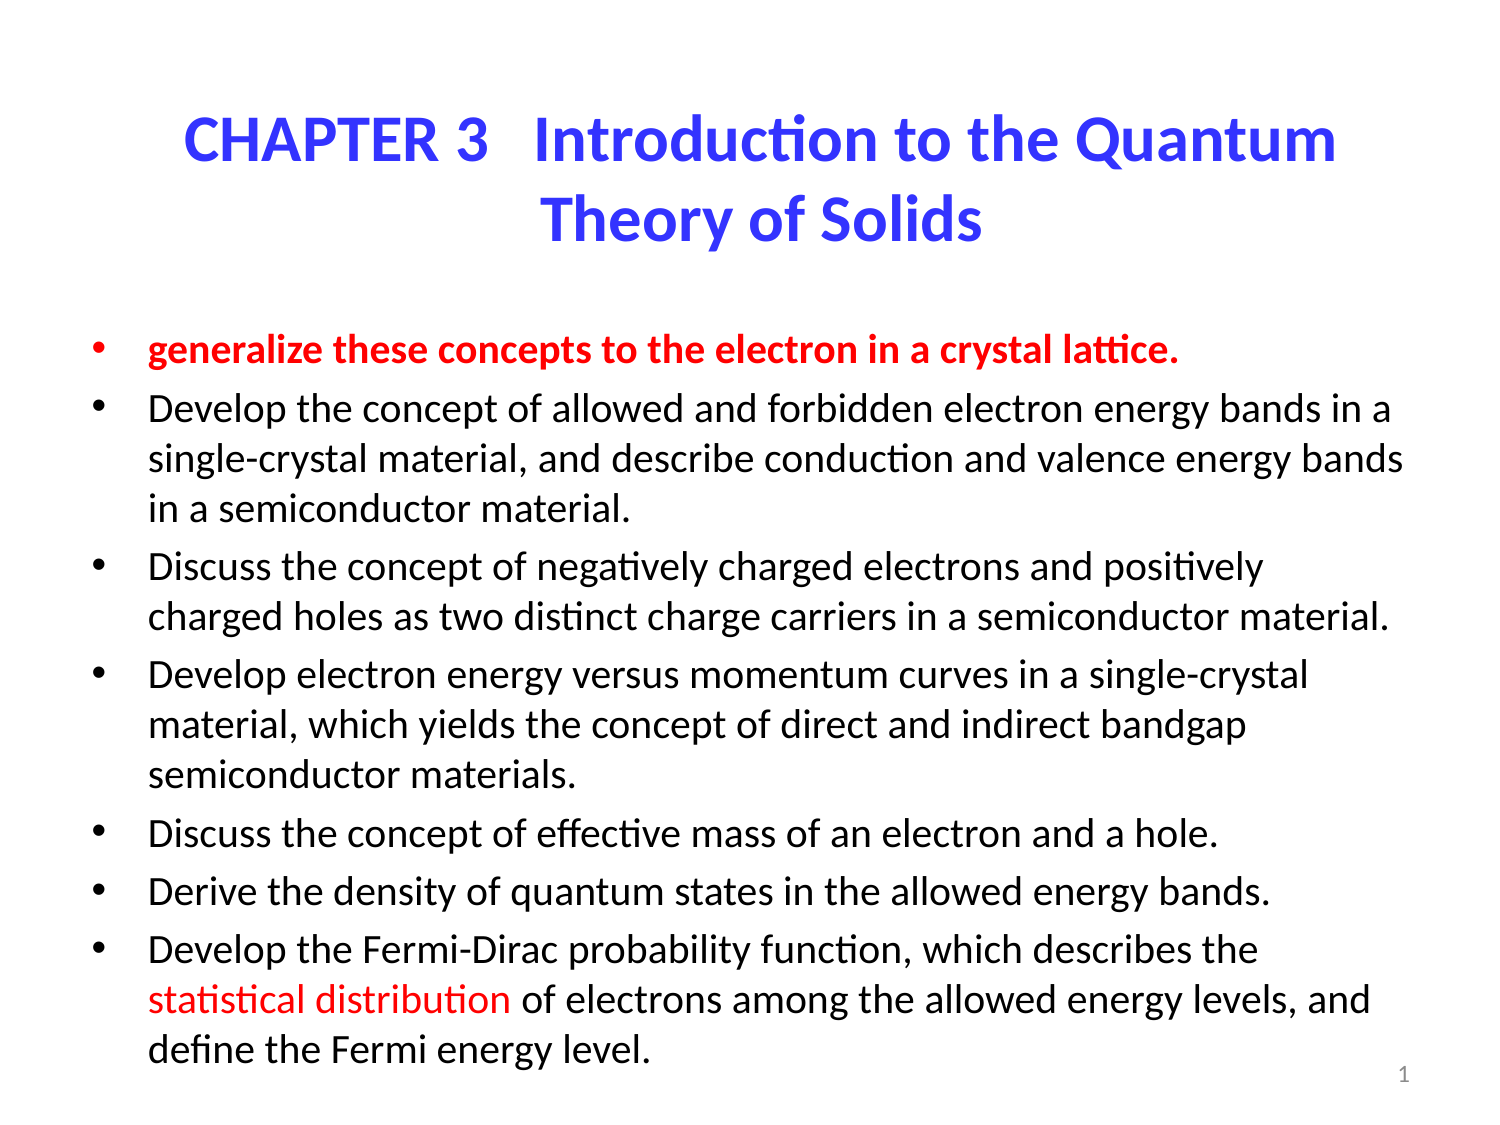

# CHAPTER 3   Introduction to the Quantum Theory of Solids
generalize these concepts to the electron in a crystal lattice.
Develop the concept of allowed and forbidden electron energy bands in a single-crystal material, and describe conduction and valence energy bands in a semiconductor material.
Discuss the concept of negatively charged electrons and positively charged holes as two distinct charge carriers in a semiconductor material.
Develop electron energy versus momentum curves in a single-crystal material, which yields the concept of direct and indirect bandgap semiconductor materials.
Discuss the concept of effective mass of an electron and a hole.
Derive the density of quantum states in the allowed energy bands.
Develop the Fermi-Dirac probability function, which describes the statistical distribution of electrons among the allowed energy levels, and define the Fermi energy level.

1